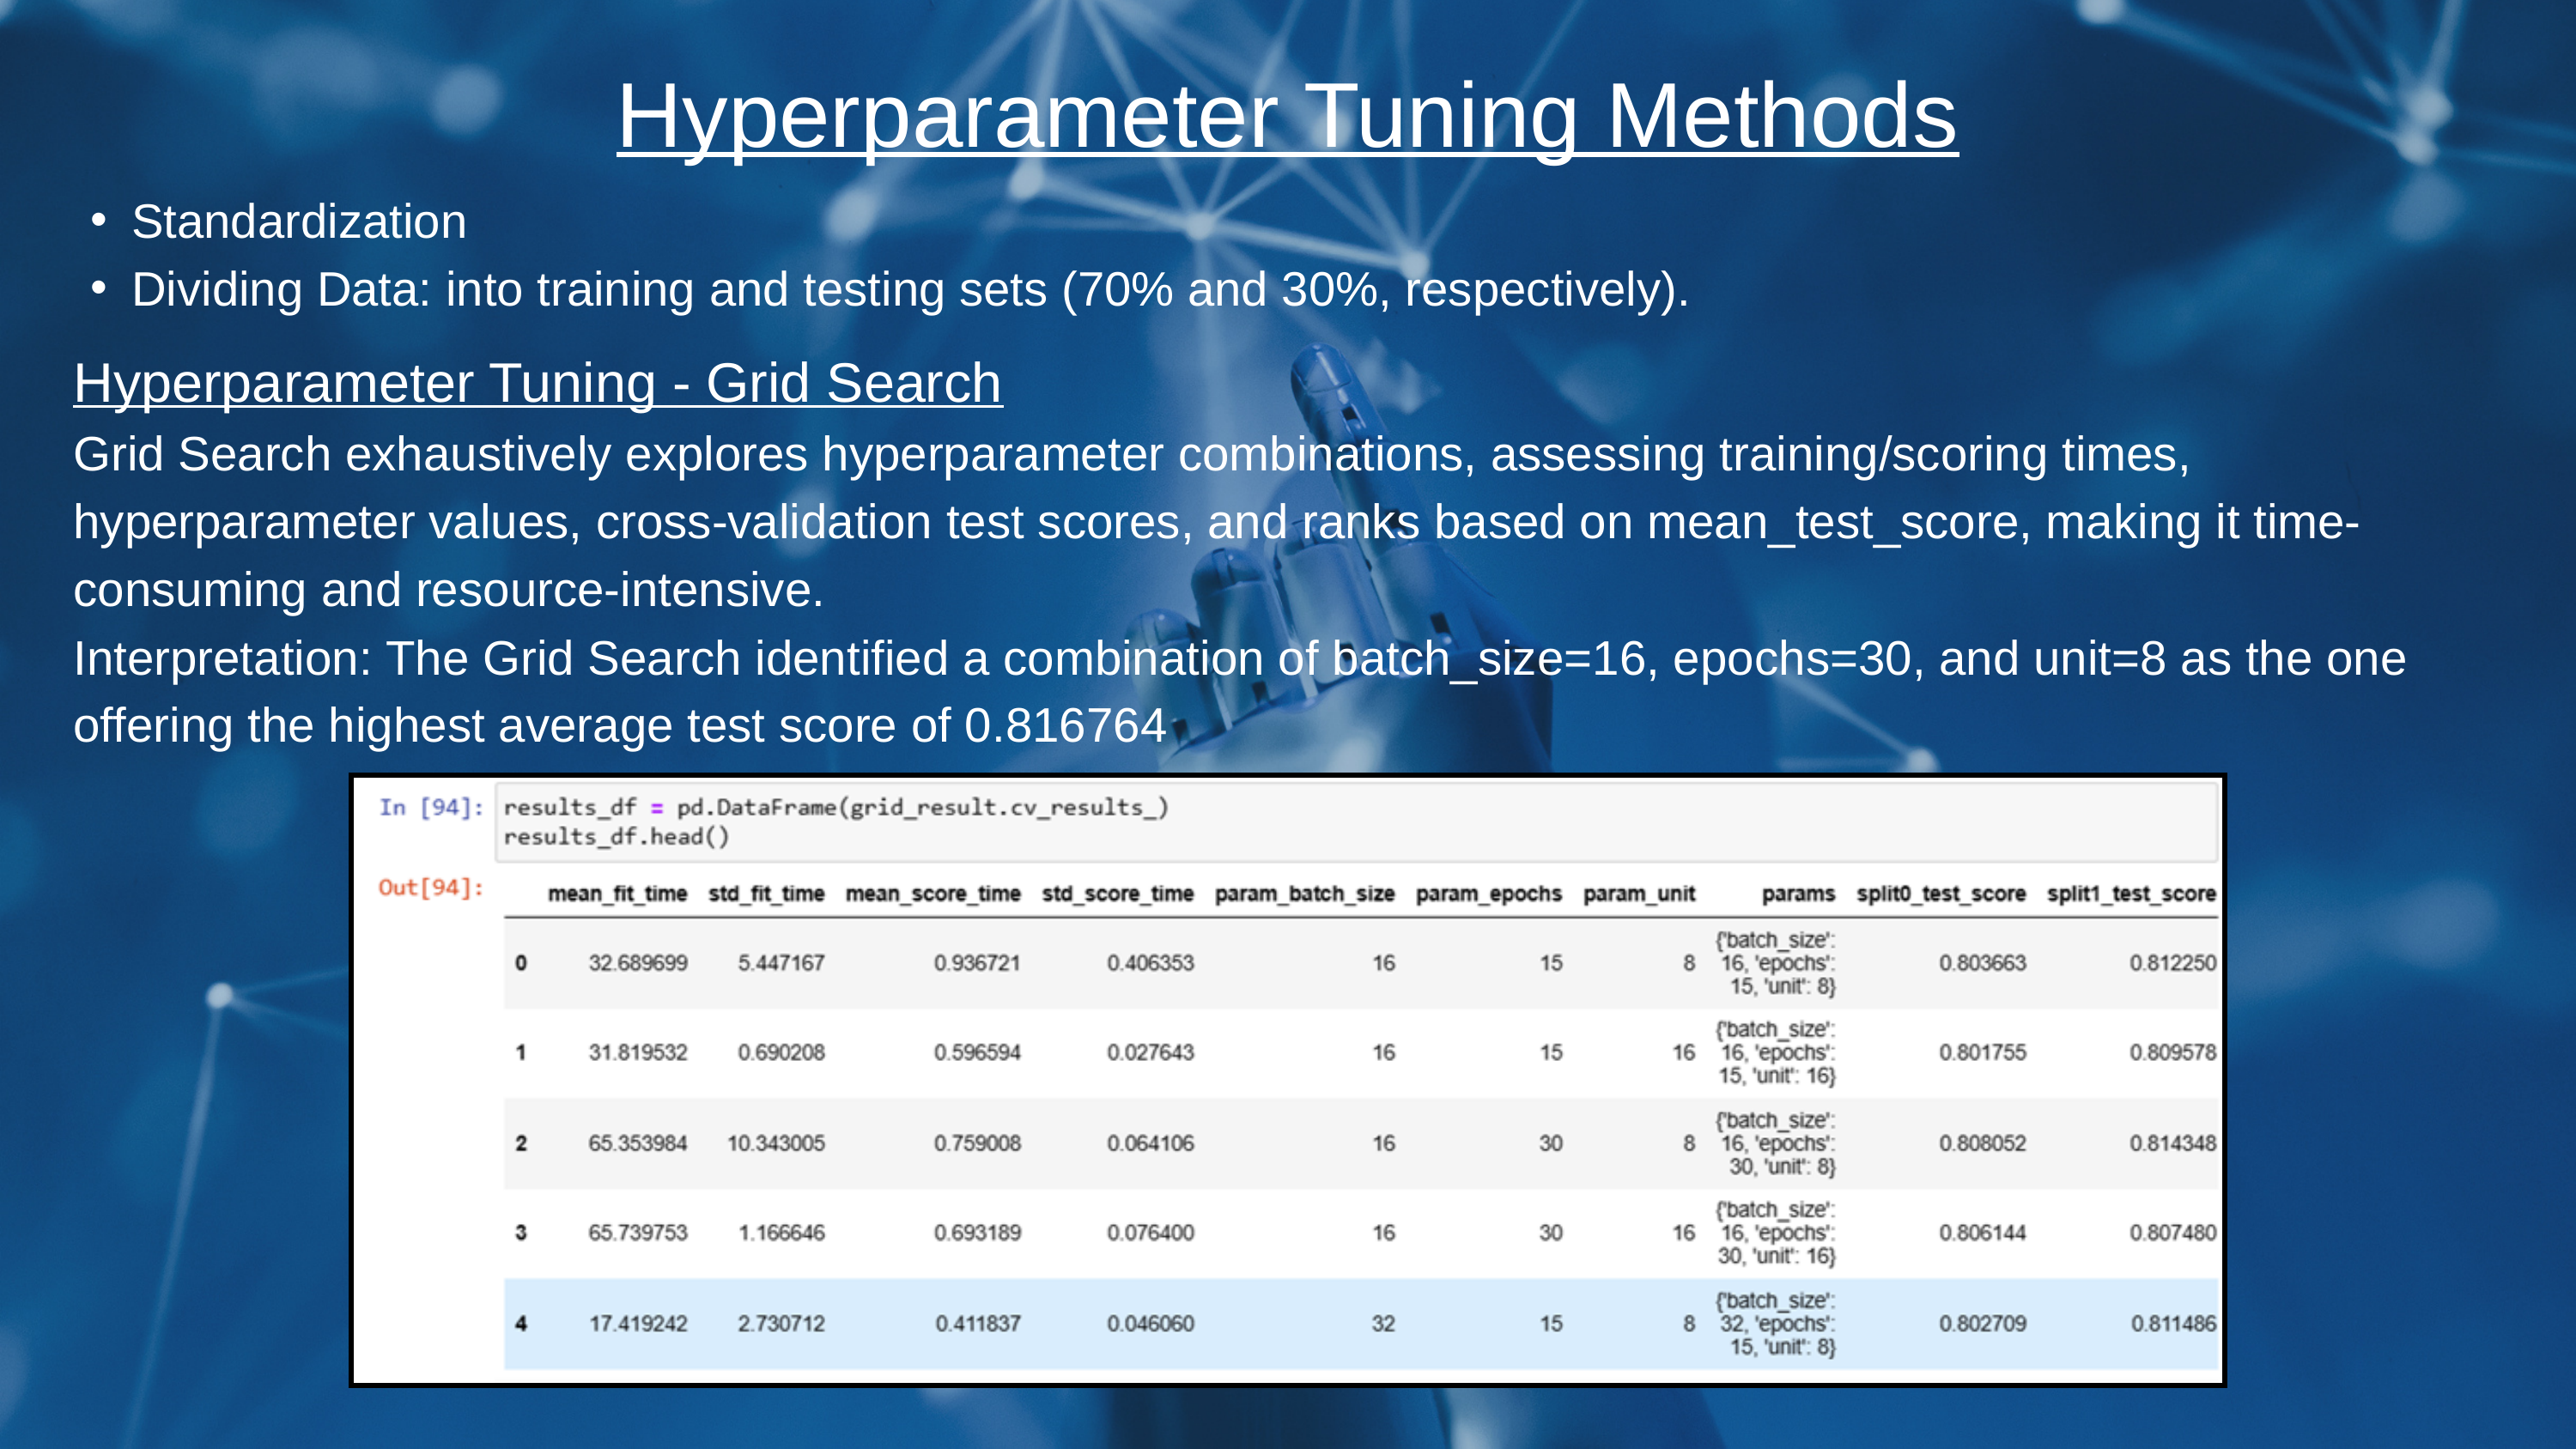

Hyperparameter Tuning Methods
Standardization
Dividing Data: into training and testing sets (70% and 30%, respectively).
Hyperparameter Tuning - Grid Search
Grid Search exhaustively explores hyperparameter combinations, assessing training/scoring times, hyperparameter values, cross-validation test scores, and ranks based on mean_test_score, making it time-consuming and resource-intensive.
Interpretation: The Grid Search identified a combination of batch_size=16, epochs=30, and unit=8 as the one offering the highest average test score of 0.816764